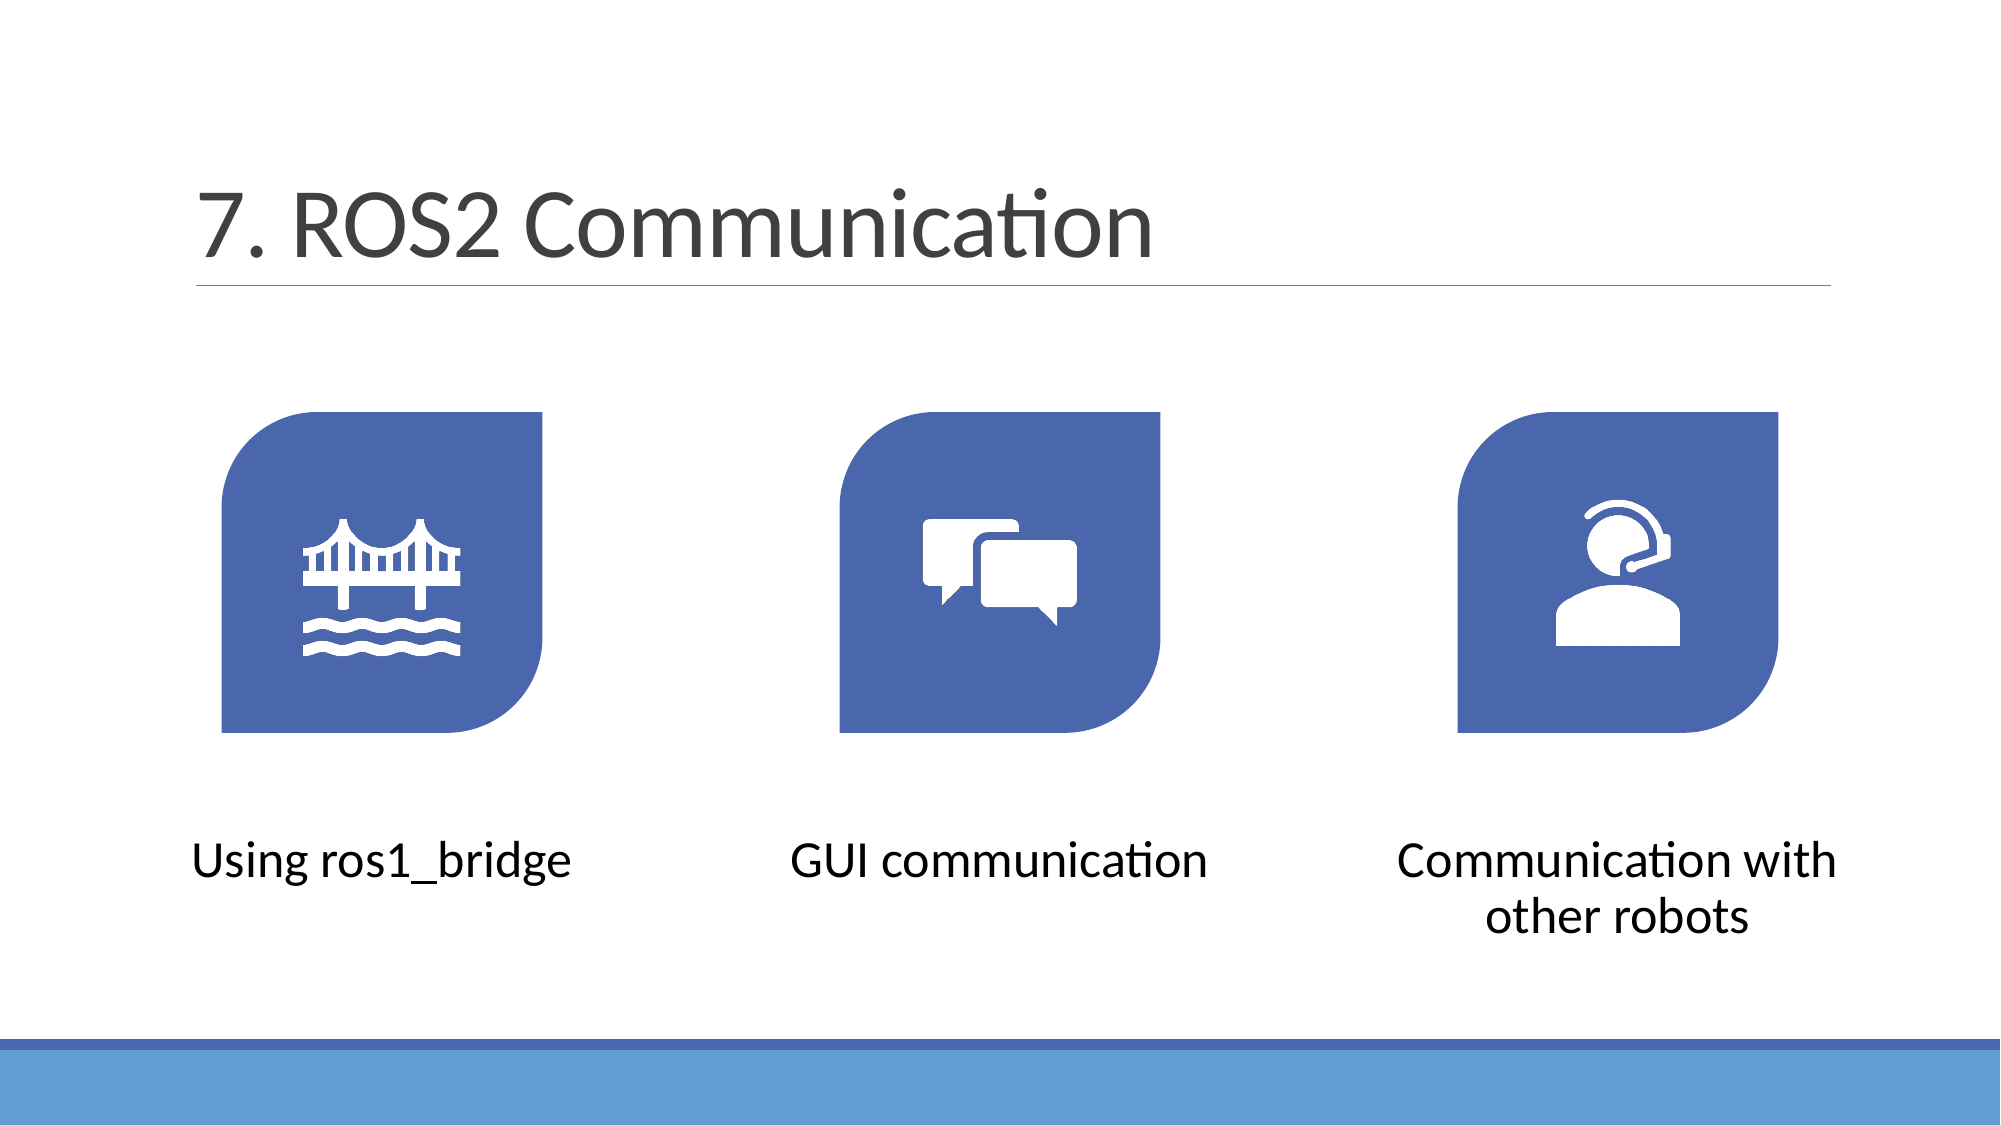

# 7. ROS2 Communication
Using ros1_bridge
GUI communication
Communication with other robots